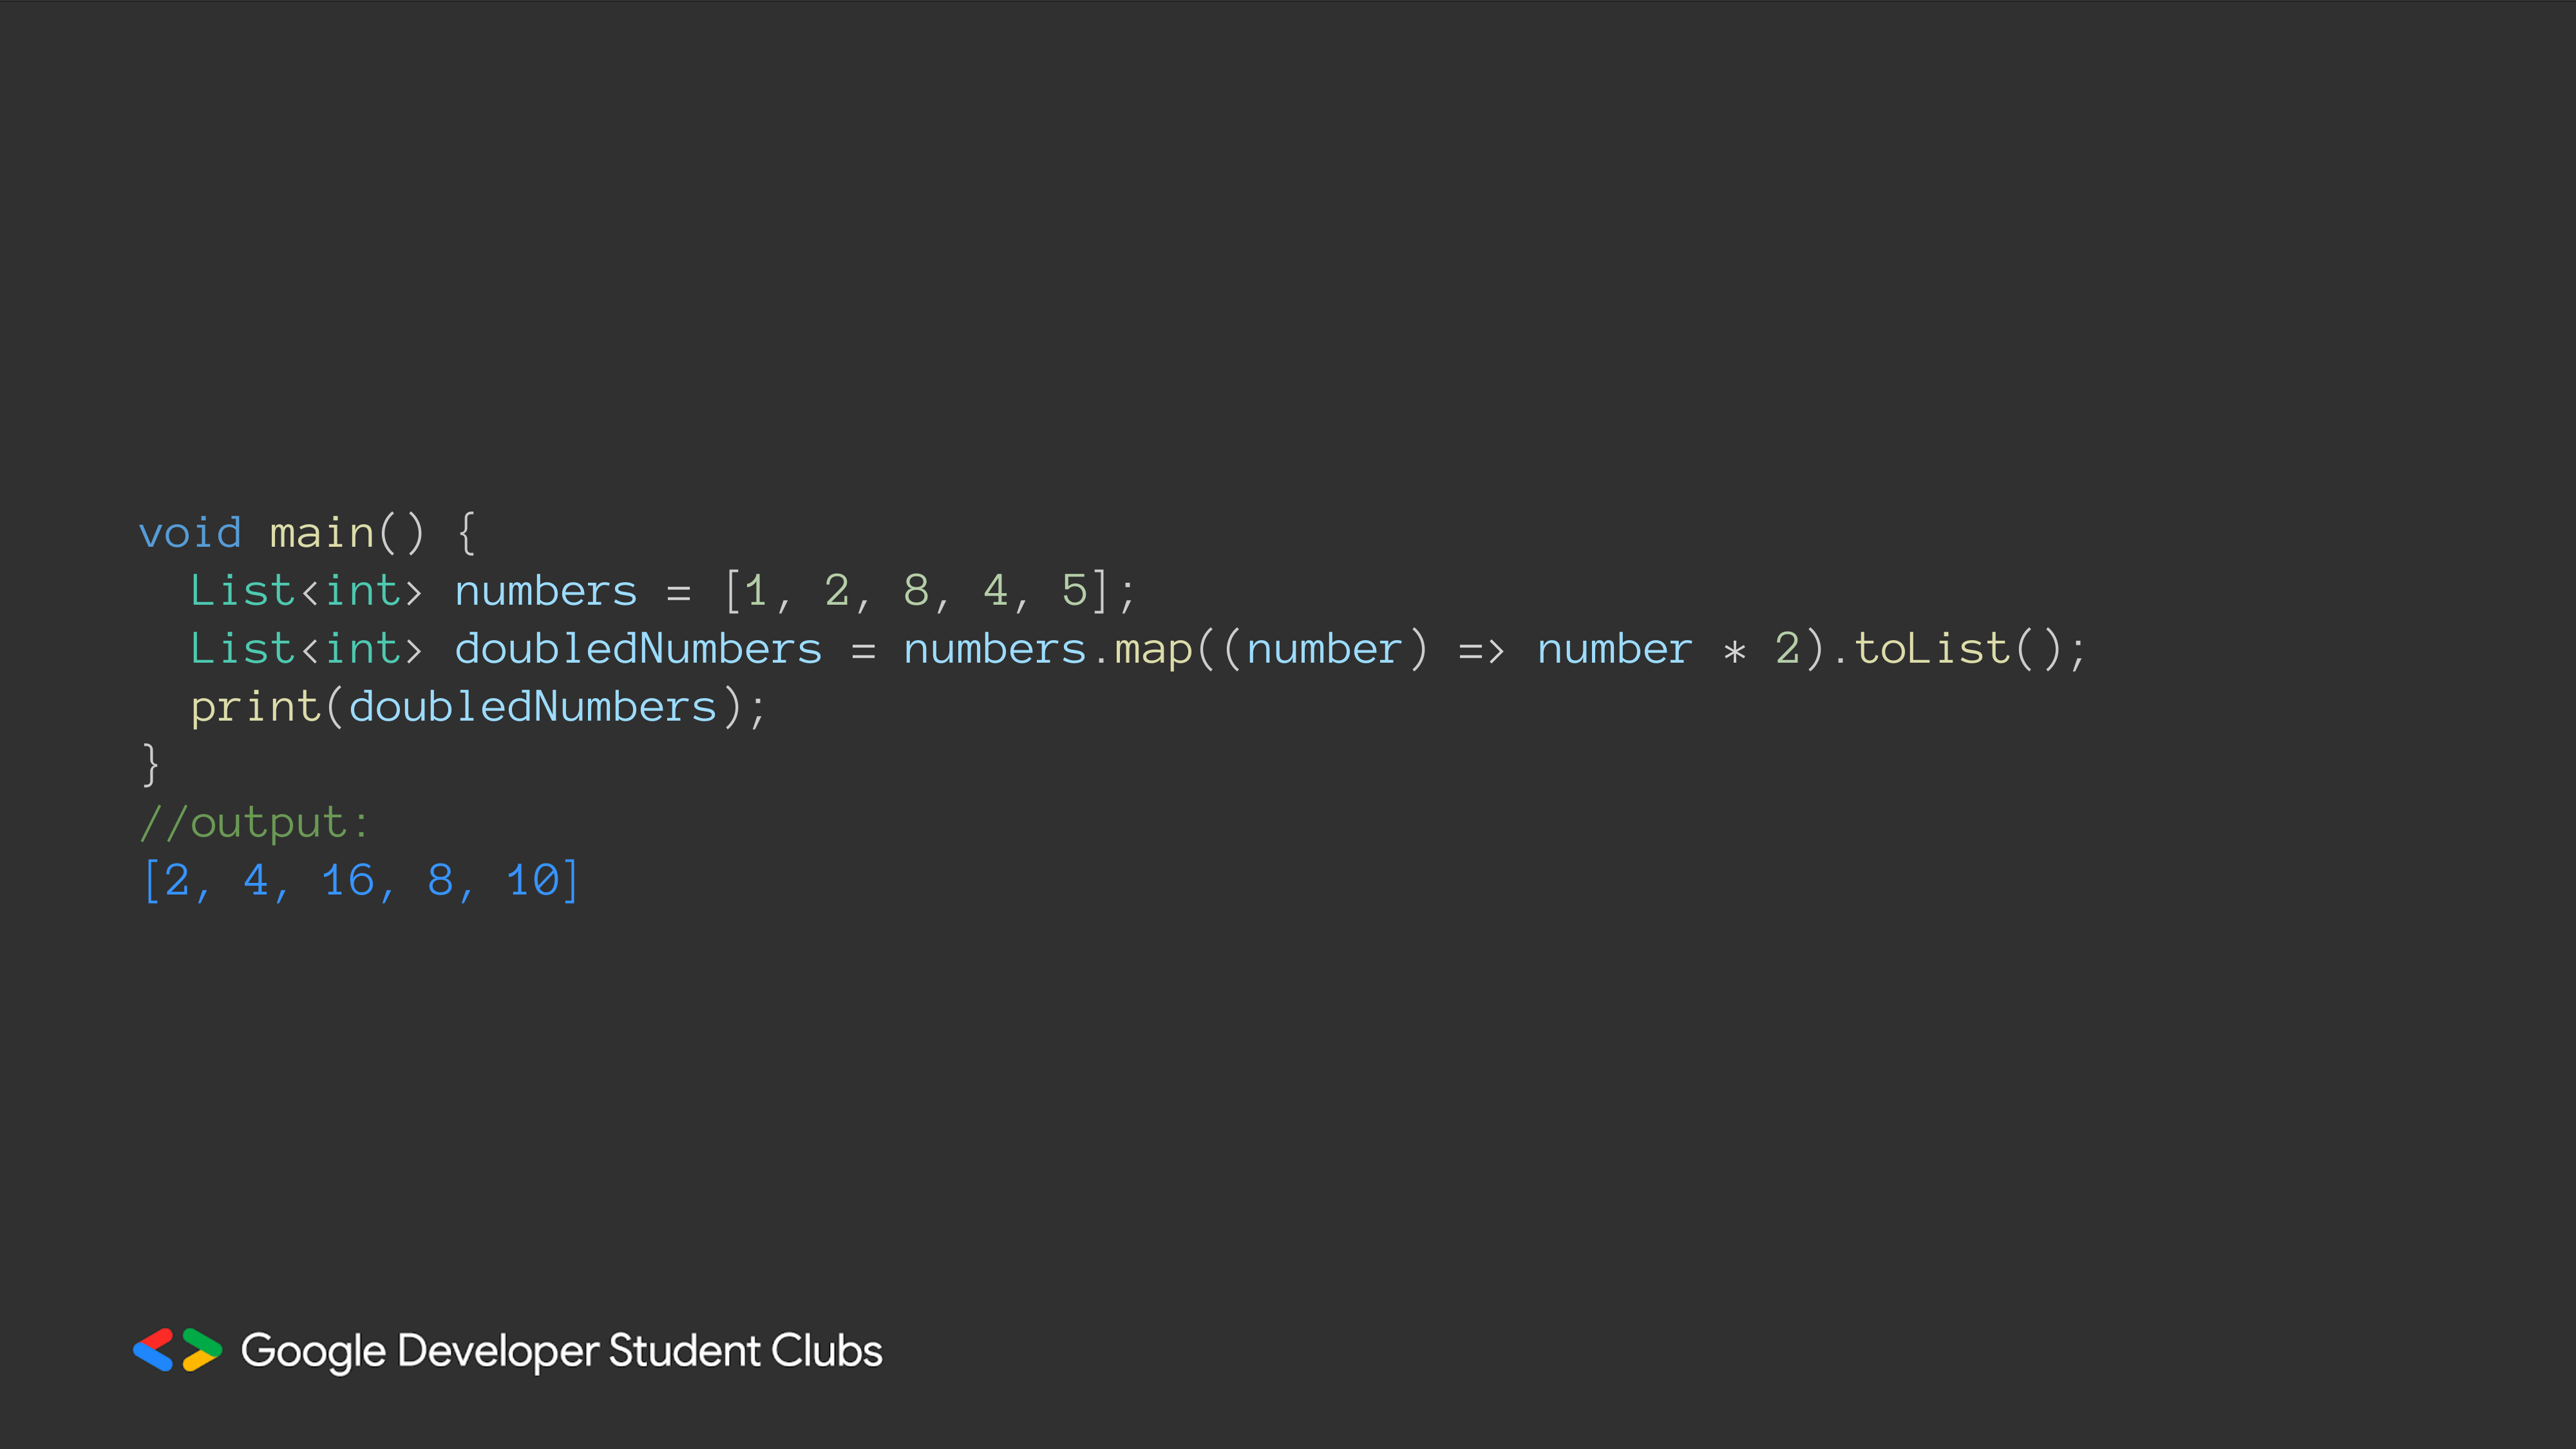

void main() {
  List<int> numbers = [1, 2, 8, 4, 5];
  List<int> doubledNumbers = numbers.map((number) => number * 2).toList();
  print(doubledNumbers);
}
//output:
[2, 4, 16, 8, 10]